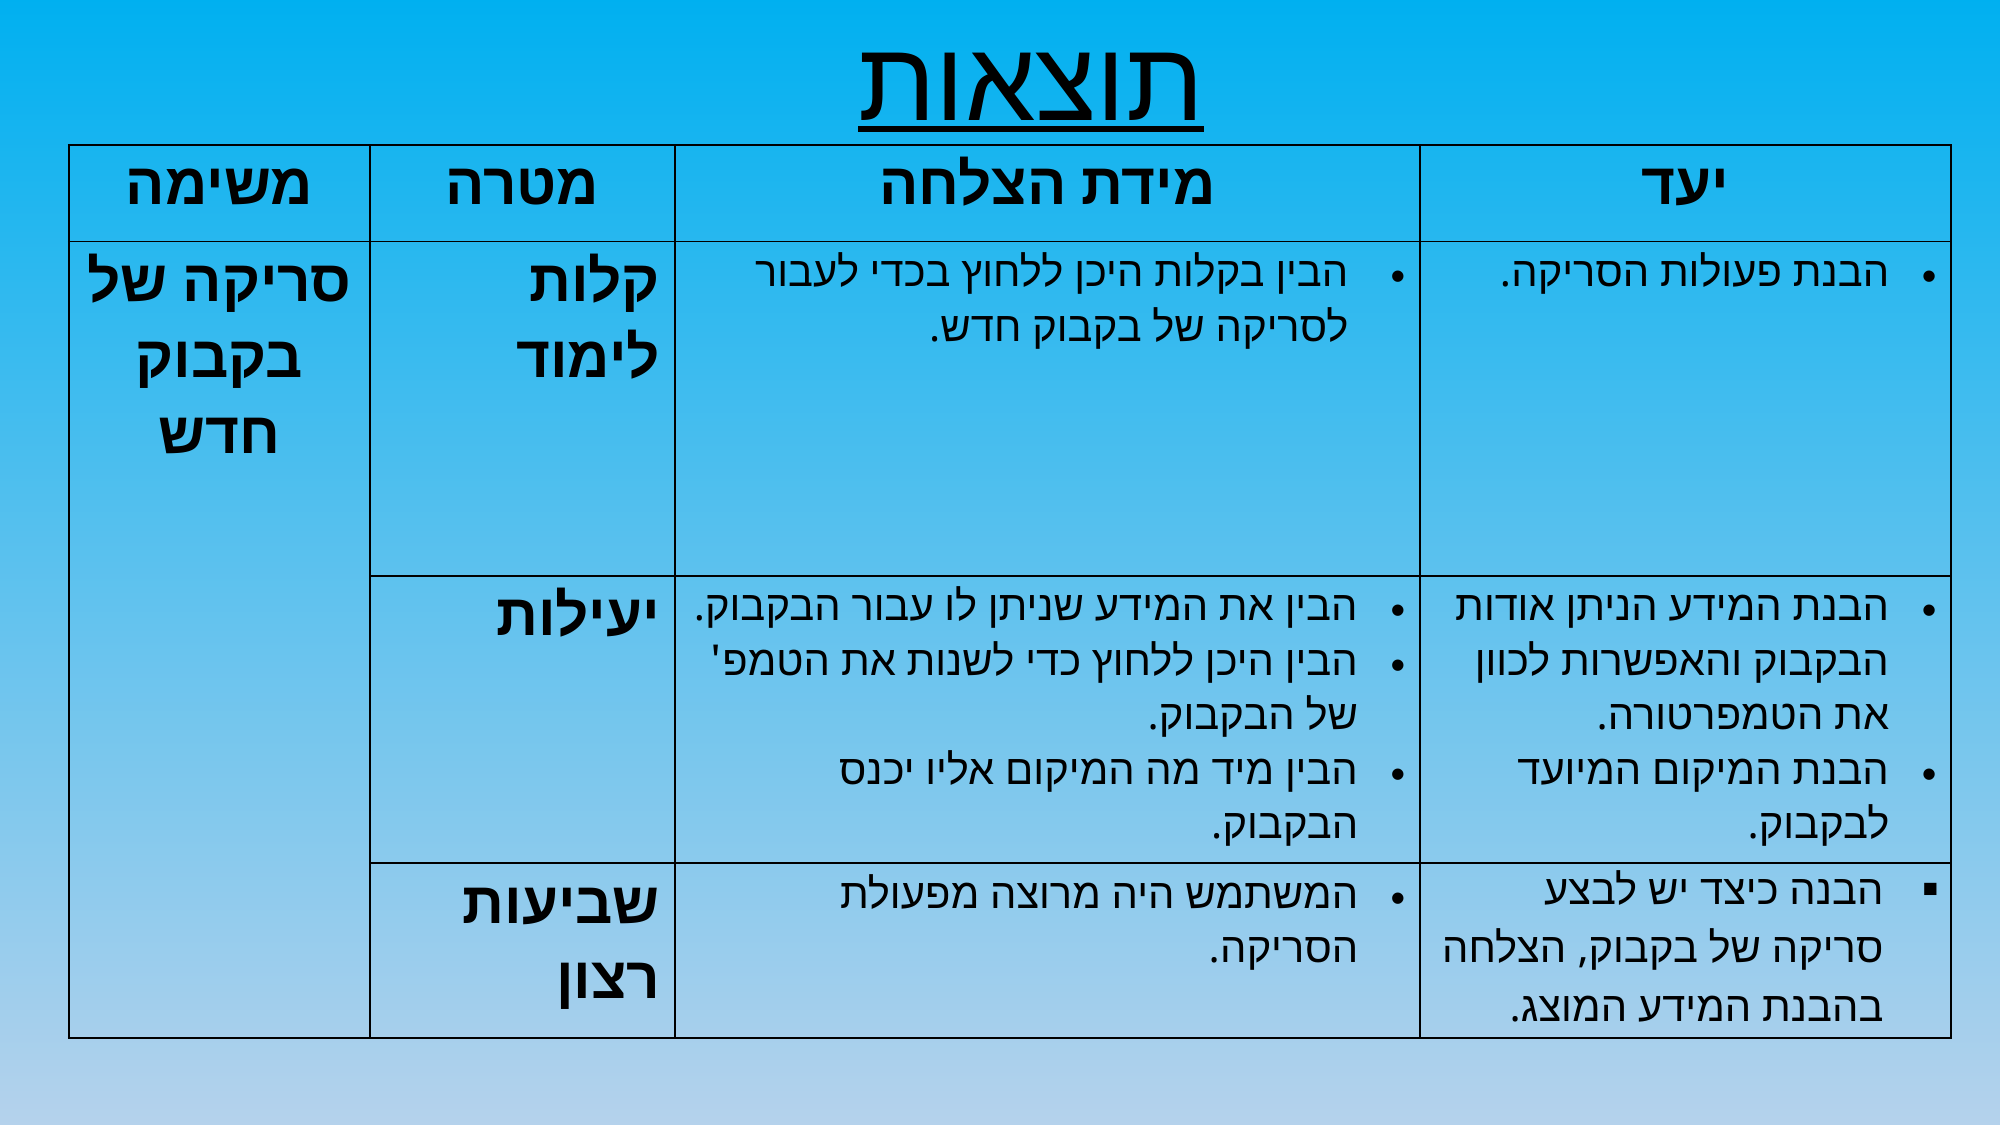

תוצאות
| משימה | מטרה | מידת הצלחה | יעד |
| --- | --- | --- | --- |
| סריקה של בקבוק חדש | קלות לימוד | הבין בקלות היכן ללחוץ בכדי לעבור לסריקה של בקבוק חדש. | הבנת פעולות הסריקה. |
|  | יעילות | הבין את המידע שניתן לו עבור הבקבוק. הבין היכן ללחוץ כדי לשנות את הטמפ' של הבקבוק. הבין מיד מה המיקום אליו יכנס הבקבוק. | הבנת המידע הניתן אודות הבקבוק והאפשרות לכוון את הטמפרטורה. הבנת המיקום המיועד לבקבוק. |
|  | שביעות רצון | המשתמש היה מרוצה מפעולת הסריקה. | הבנה כיצד יש לבצע סריקה של בקבוק, הצלחה בהבנת המידע המוצג. |